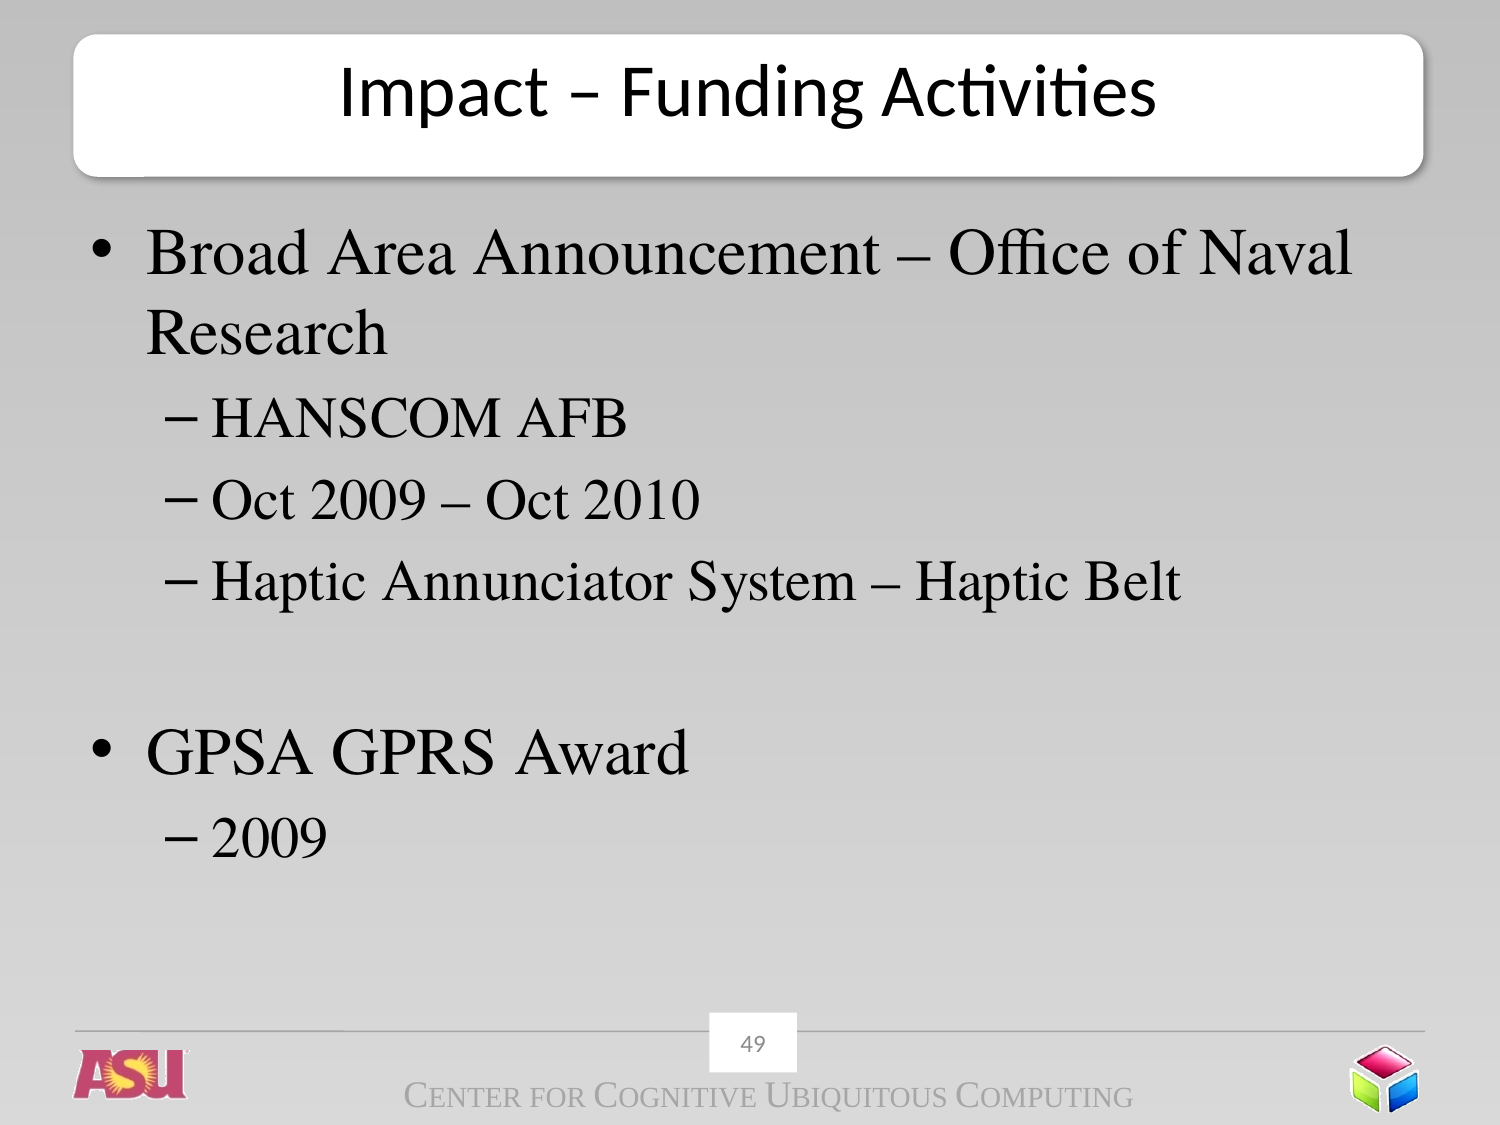

# Impact – Funding Activities
Broad Area Announcement – Office of Naval Research
HANSCOM AFB
Oct 2009 – Oct 2010
Haptic Annunciator System – Haptic Belt

GPSA GPRS Award
2009

49